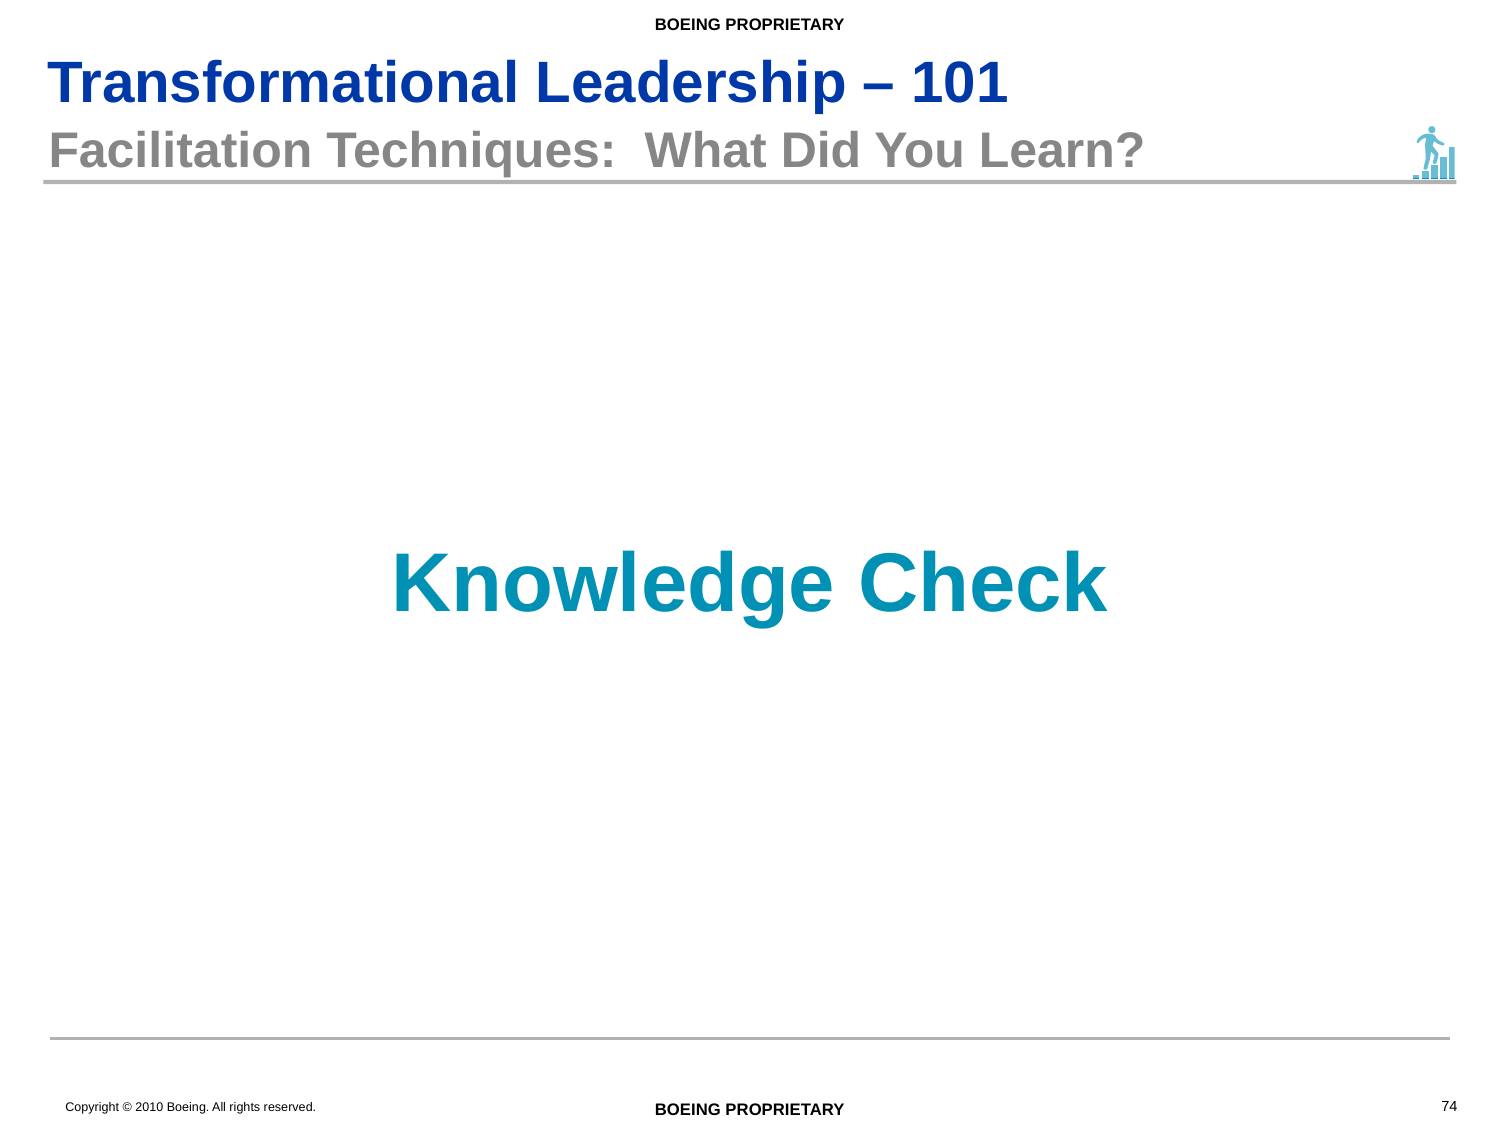

# Facilitation Techniques:  What Did You Learn?
74